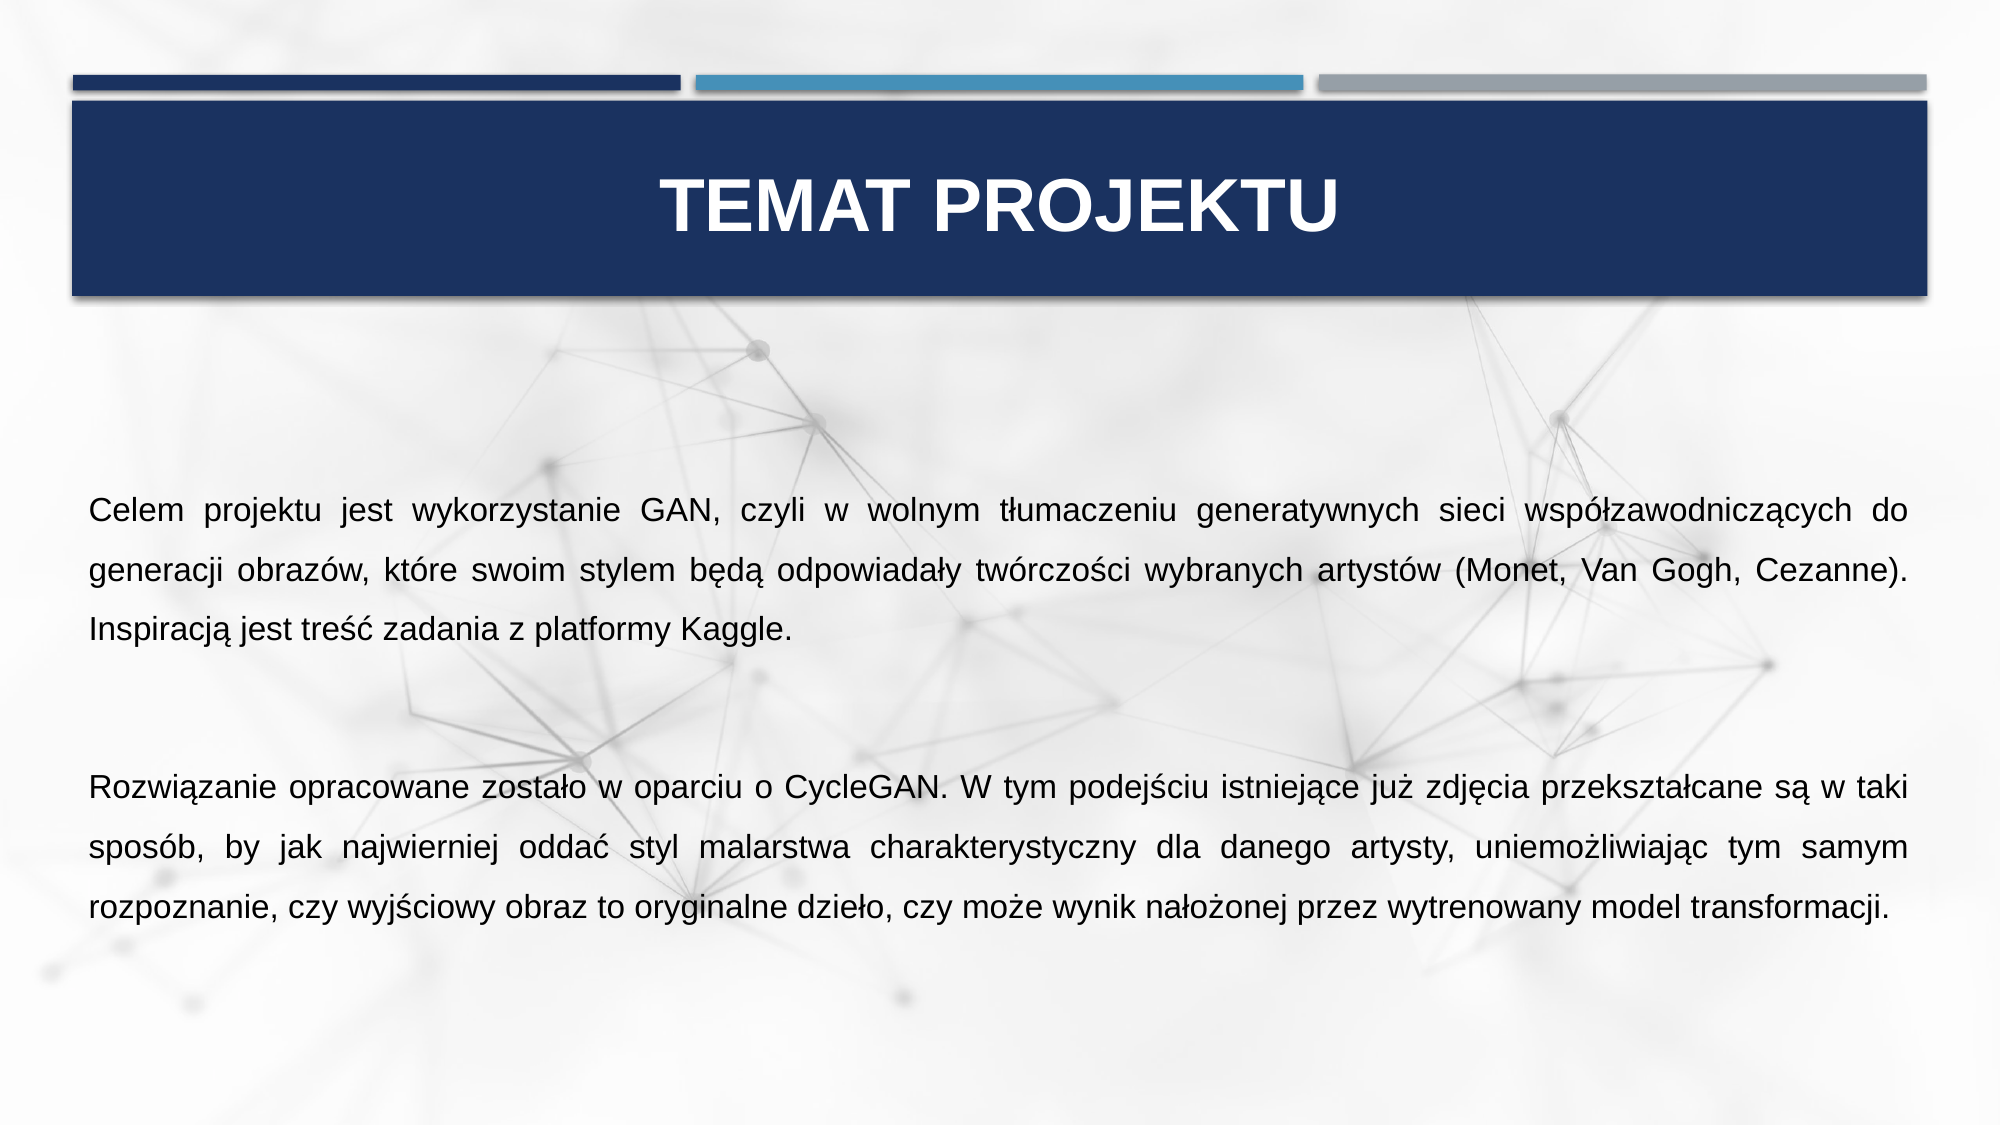

# Temat projektu
Celem projektu jest wykorzystanie GAN, czyli w wolnym tłumaczeniu generatywnych sieci współzawodniczących do generacji obrazów, które swoim stylem będą odpowiadały twórczości wybranych artystów (Monet, Van Gogh, Cezanne). Inspiracją jest treść zadania z platformy Kaggle.

Rozwiązanie opracowane zostało w oparciu o CycleGAN. W tym podejściu istniejące już zdjęcia przekształcane są w taki sposób, by jak najwierniej oddać styl malarstwa charakterystyczny dla danego artysty, uniemożliwiając tym samym rozpoznanie, czy wyjściowy obraz to oryginalne dzieło, czy może wynik nałożonej przez wytrenowany model transformacji.